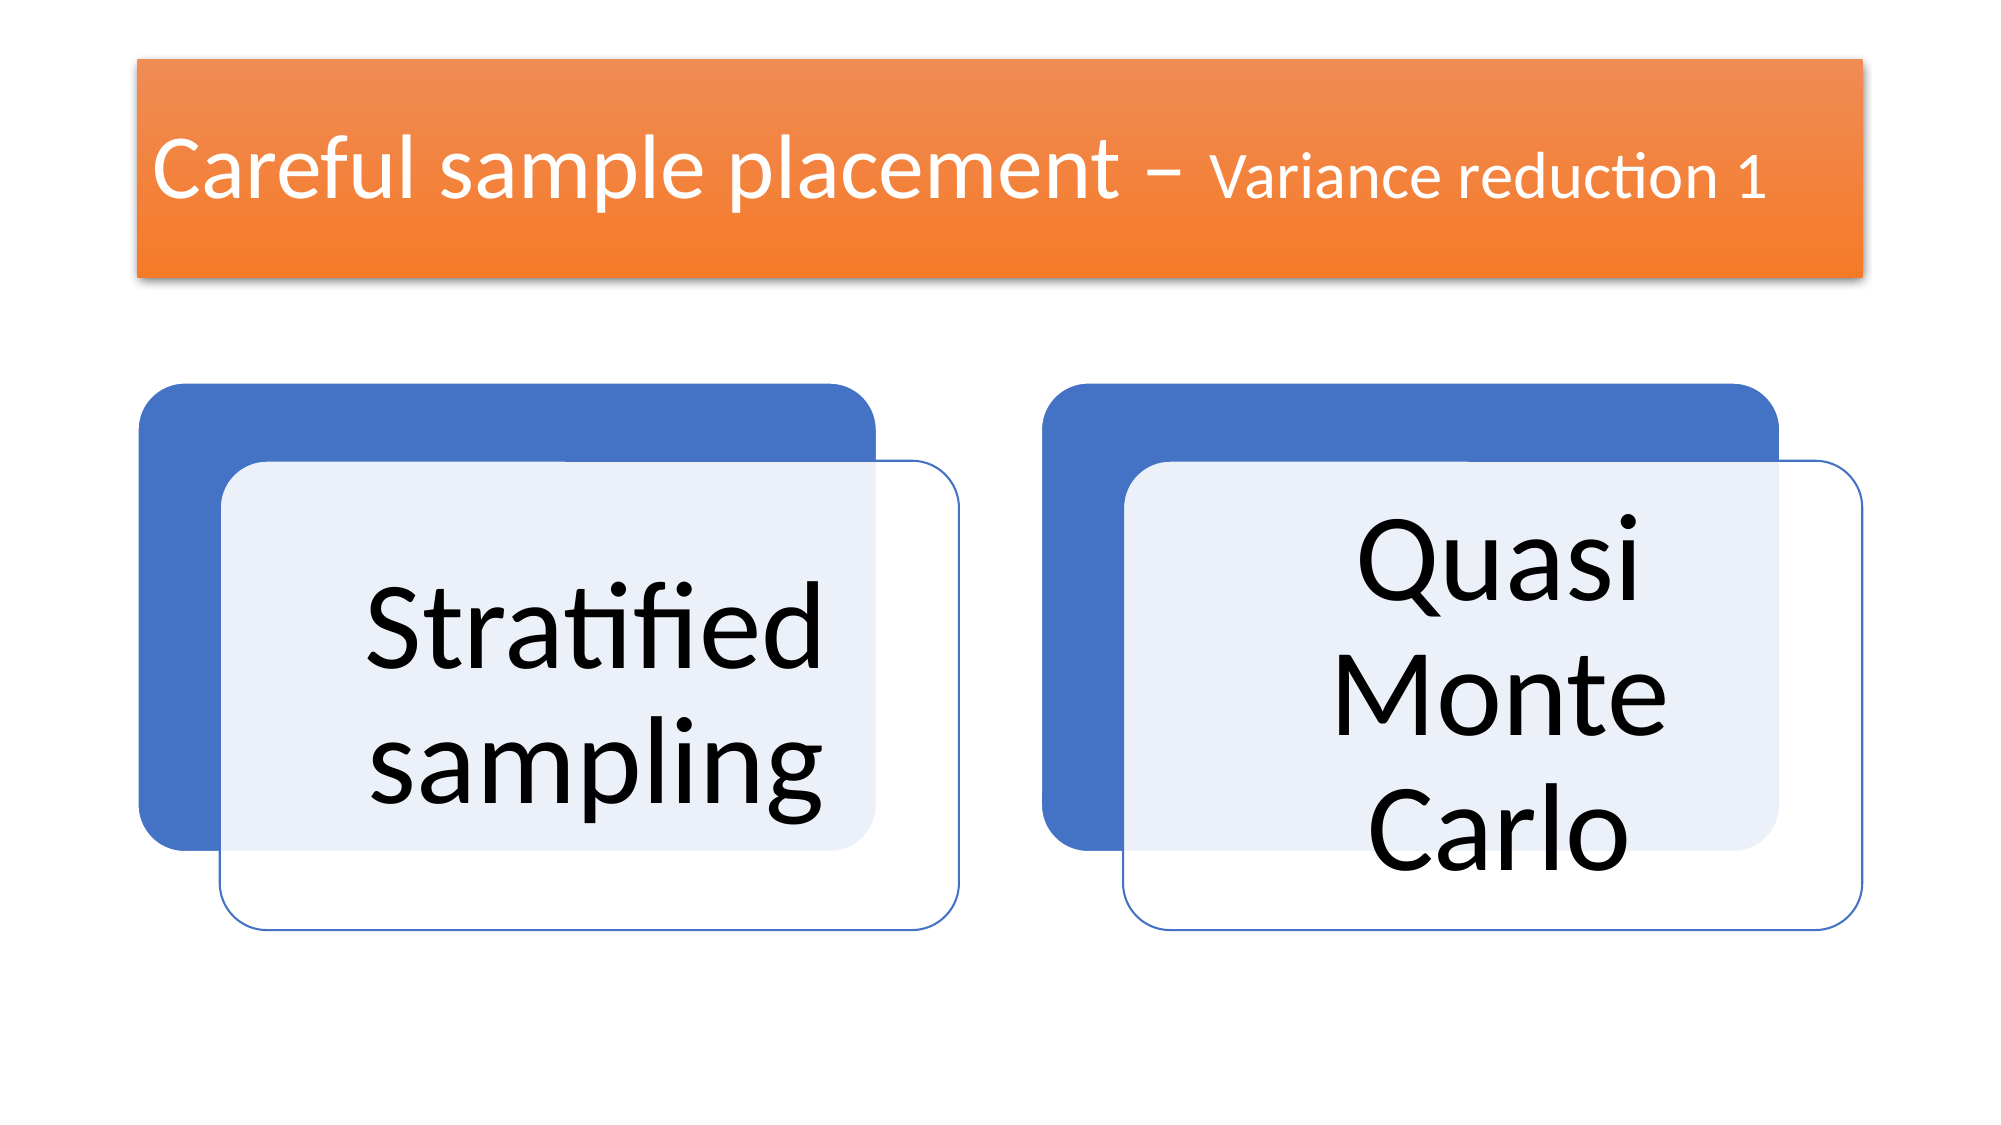

# Careful sample placement – Variance reduction 1
Stratified sampling
Quasi Monte Carlo